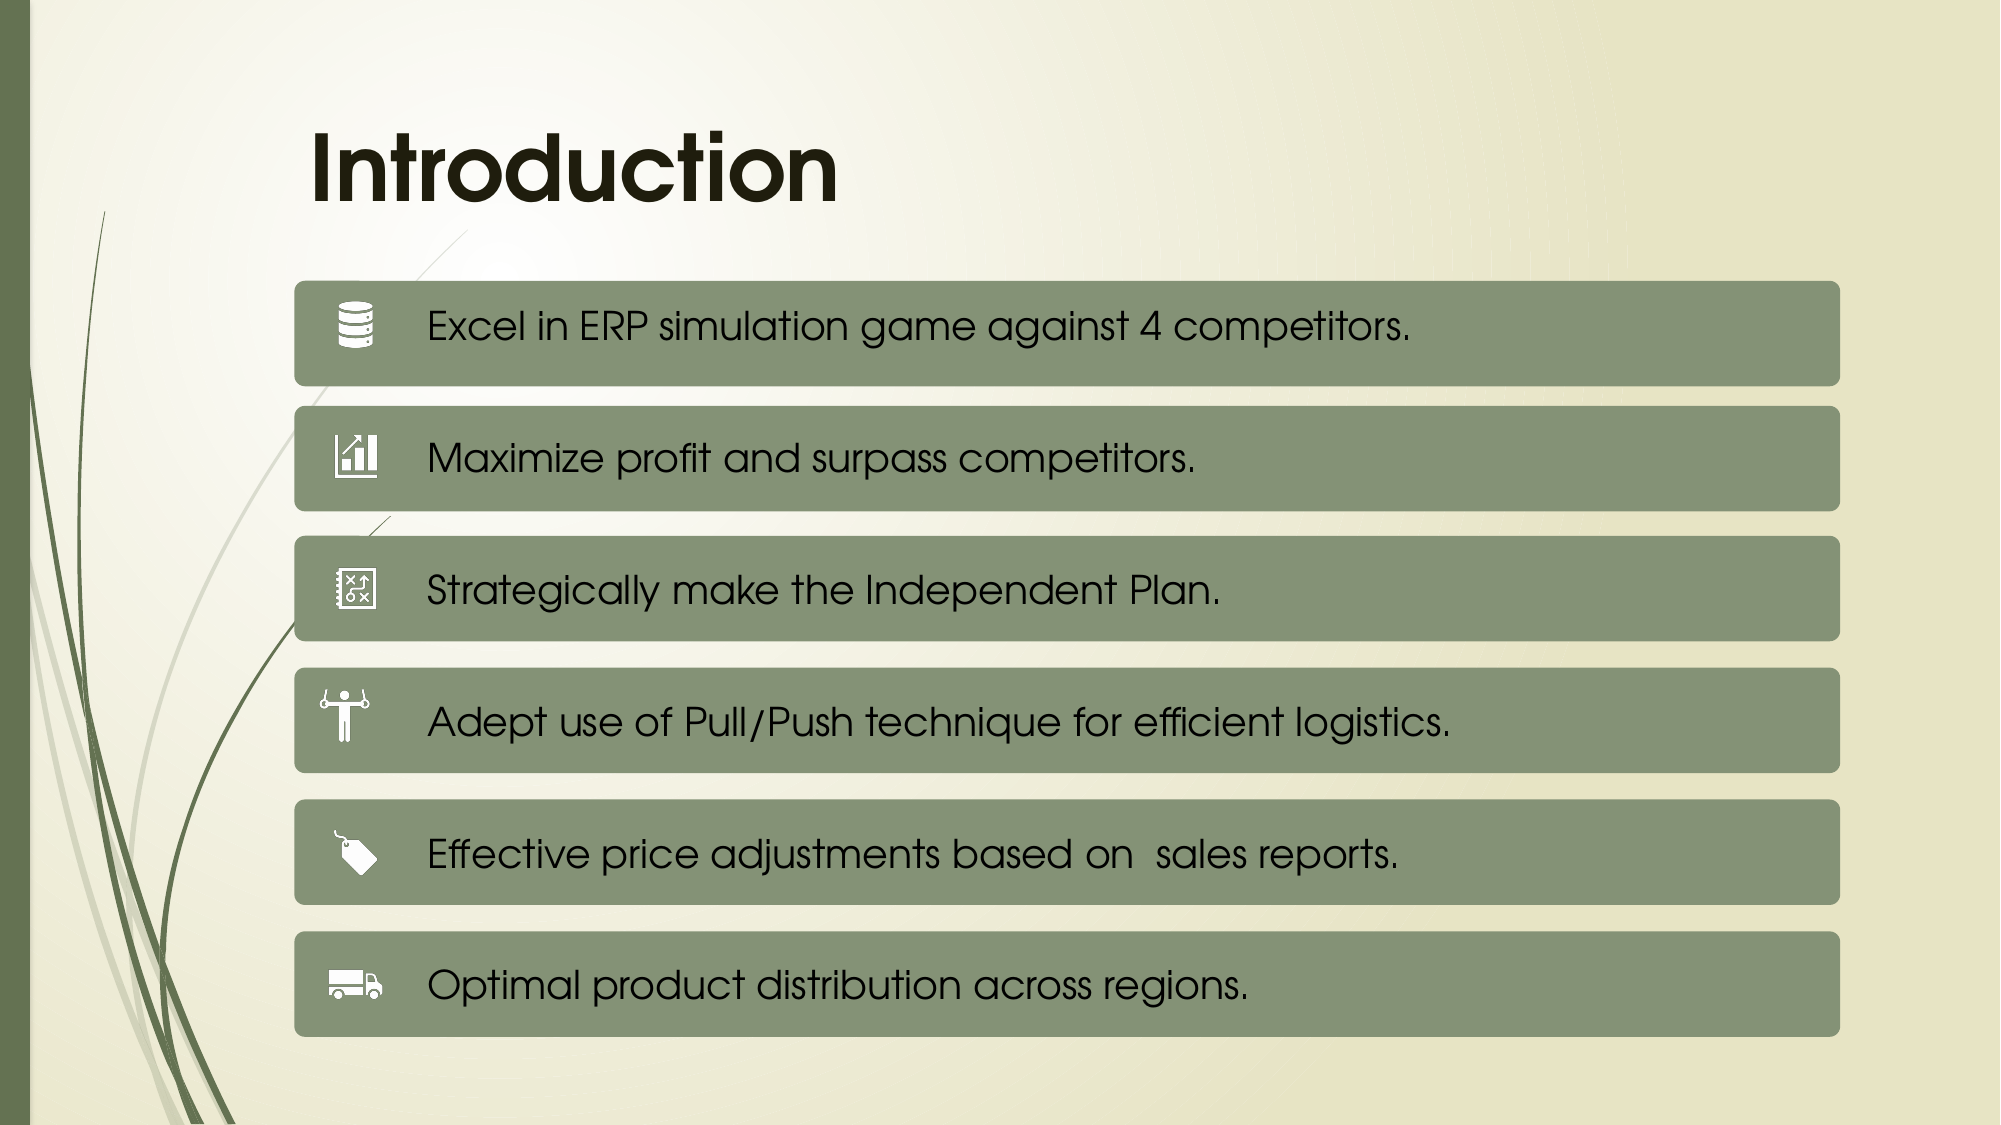

# Introduction
Excel in ERP simulation game against 4 competitors.
Maximize profit and surpass competitors.
Strategically make the Independent Plan.
Adept use of Pull/Push technique for efficient logistics.
Effective price adjustments based on  sales reports.
Optimal product distribution across regions.